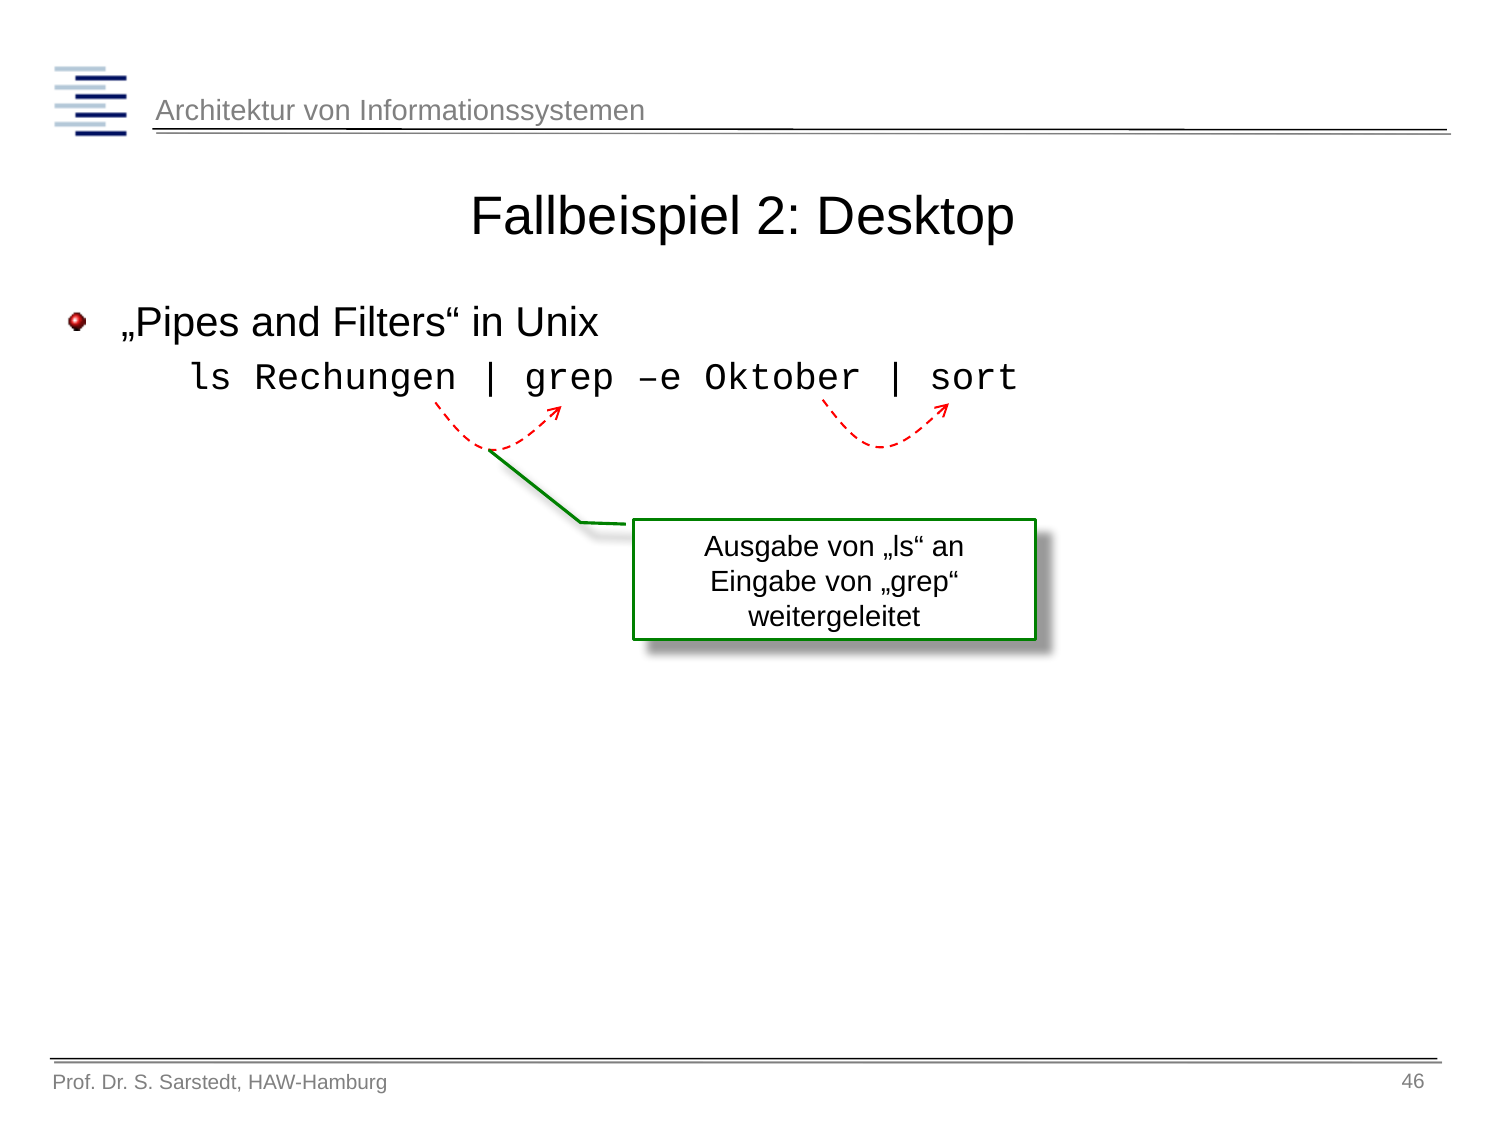

# Fallbeispiel 2: Desktop
„Pipes and Filters“ in Unix
	ls Rechungen | grep –e Oktober | sort

Ausgabe von „ls“ an Eingabe von „grep“ weitergeleitet